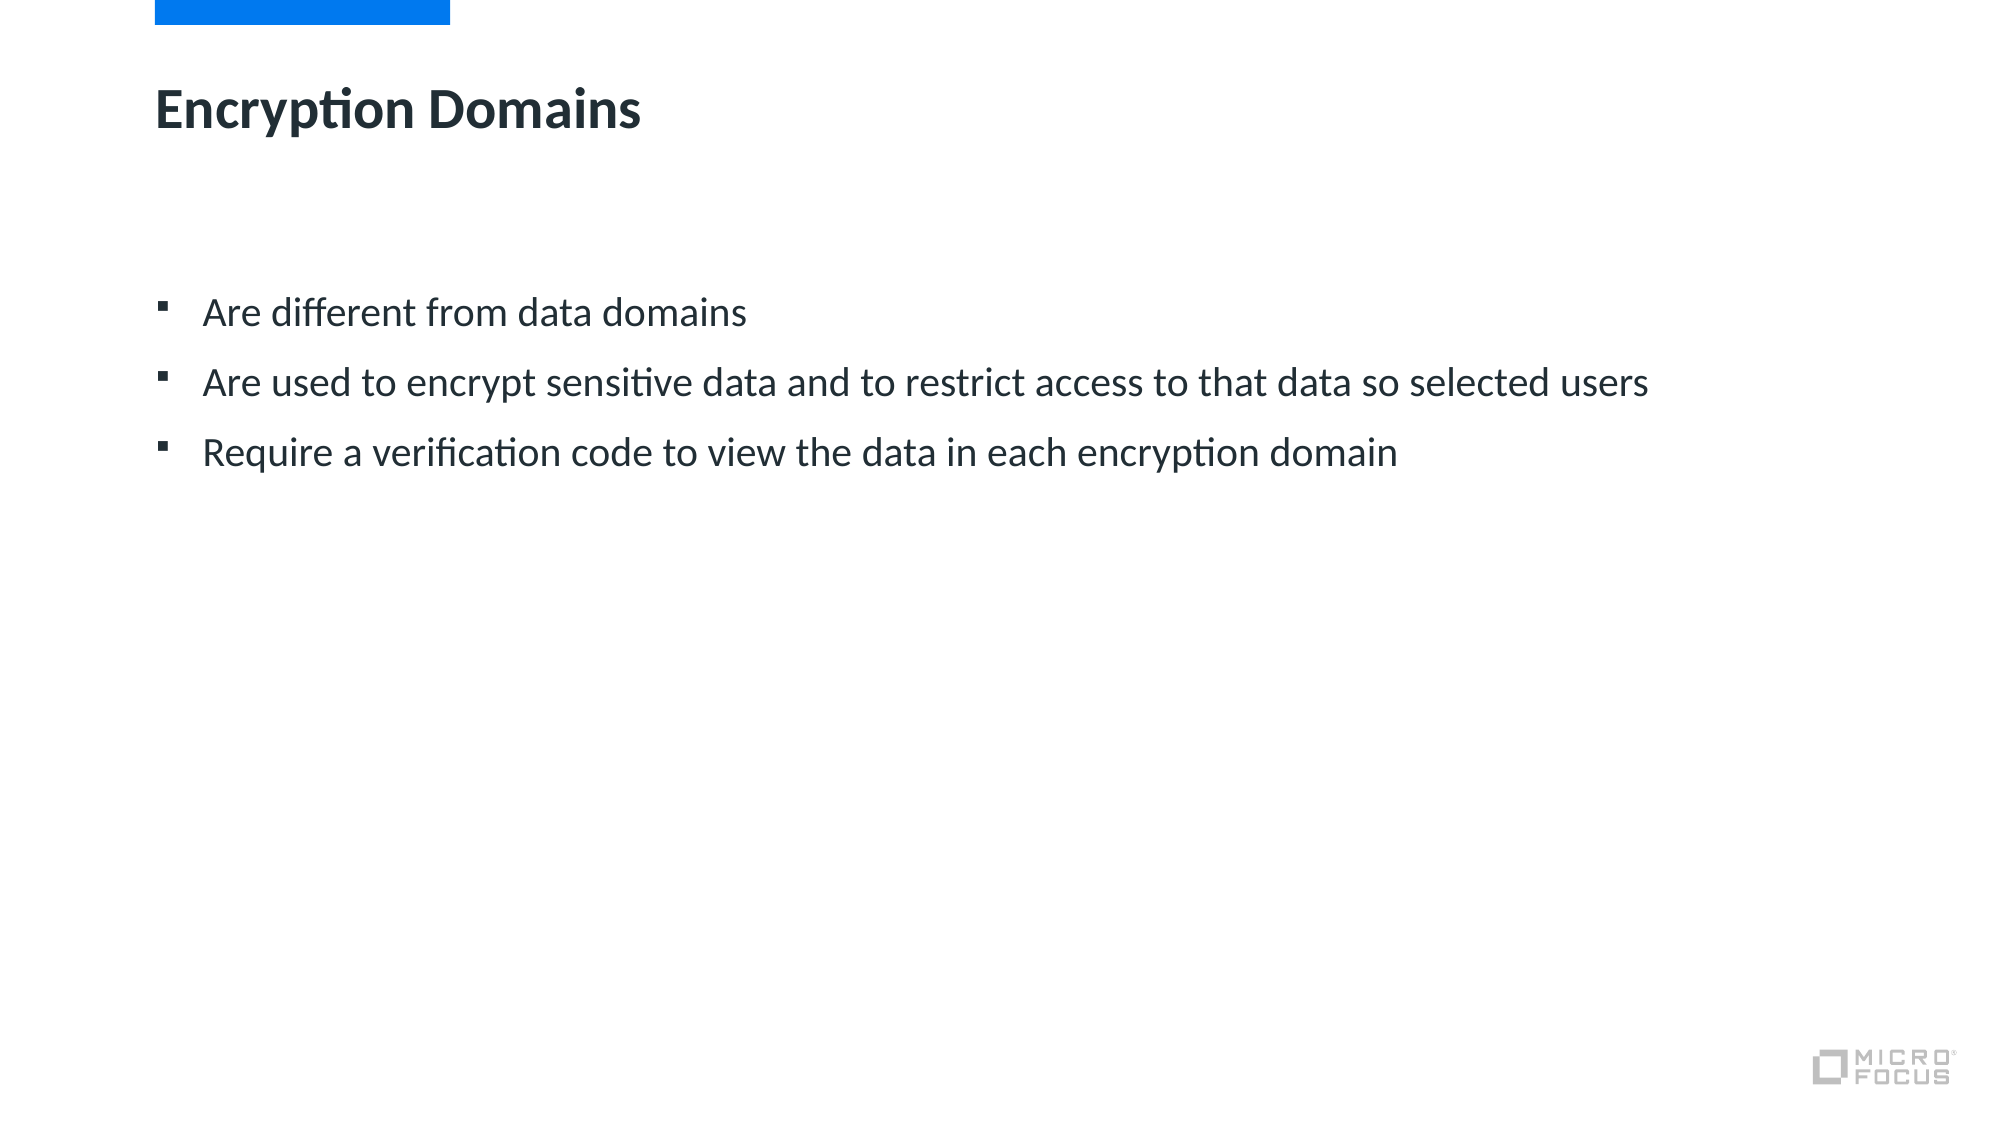

# Encryption Domains
Are different from data domains
Are used to encrypt sensitive data and to restrict access to that data so selected users
Require a verification code to view the data in each encryption domain